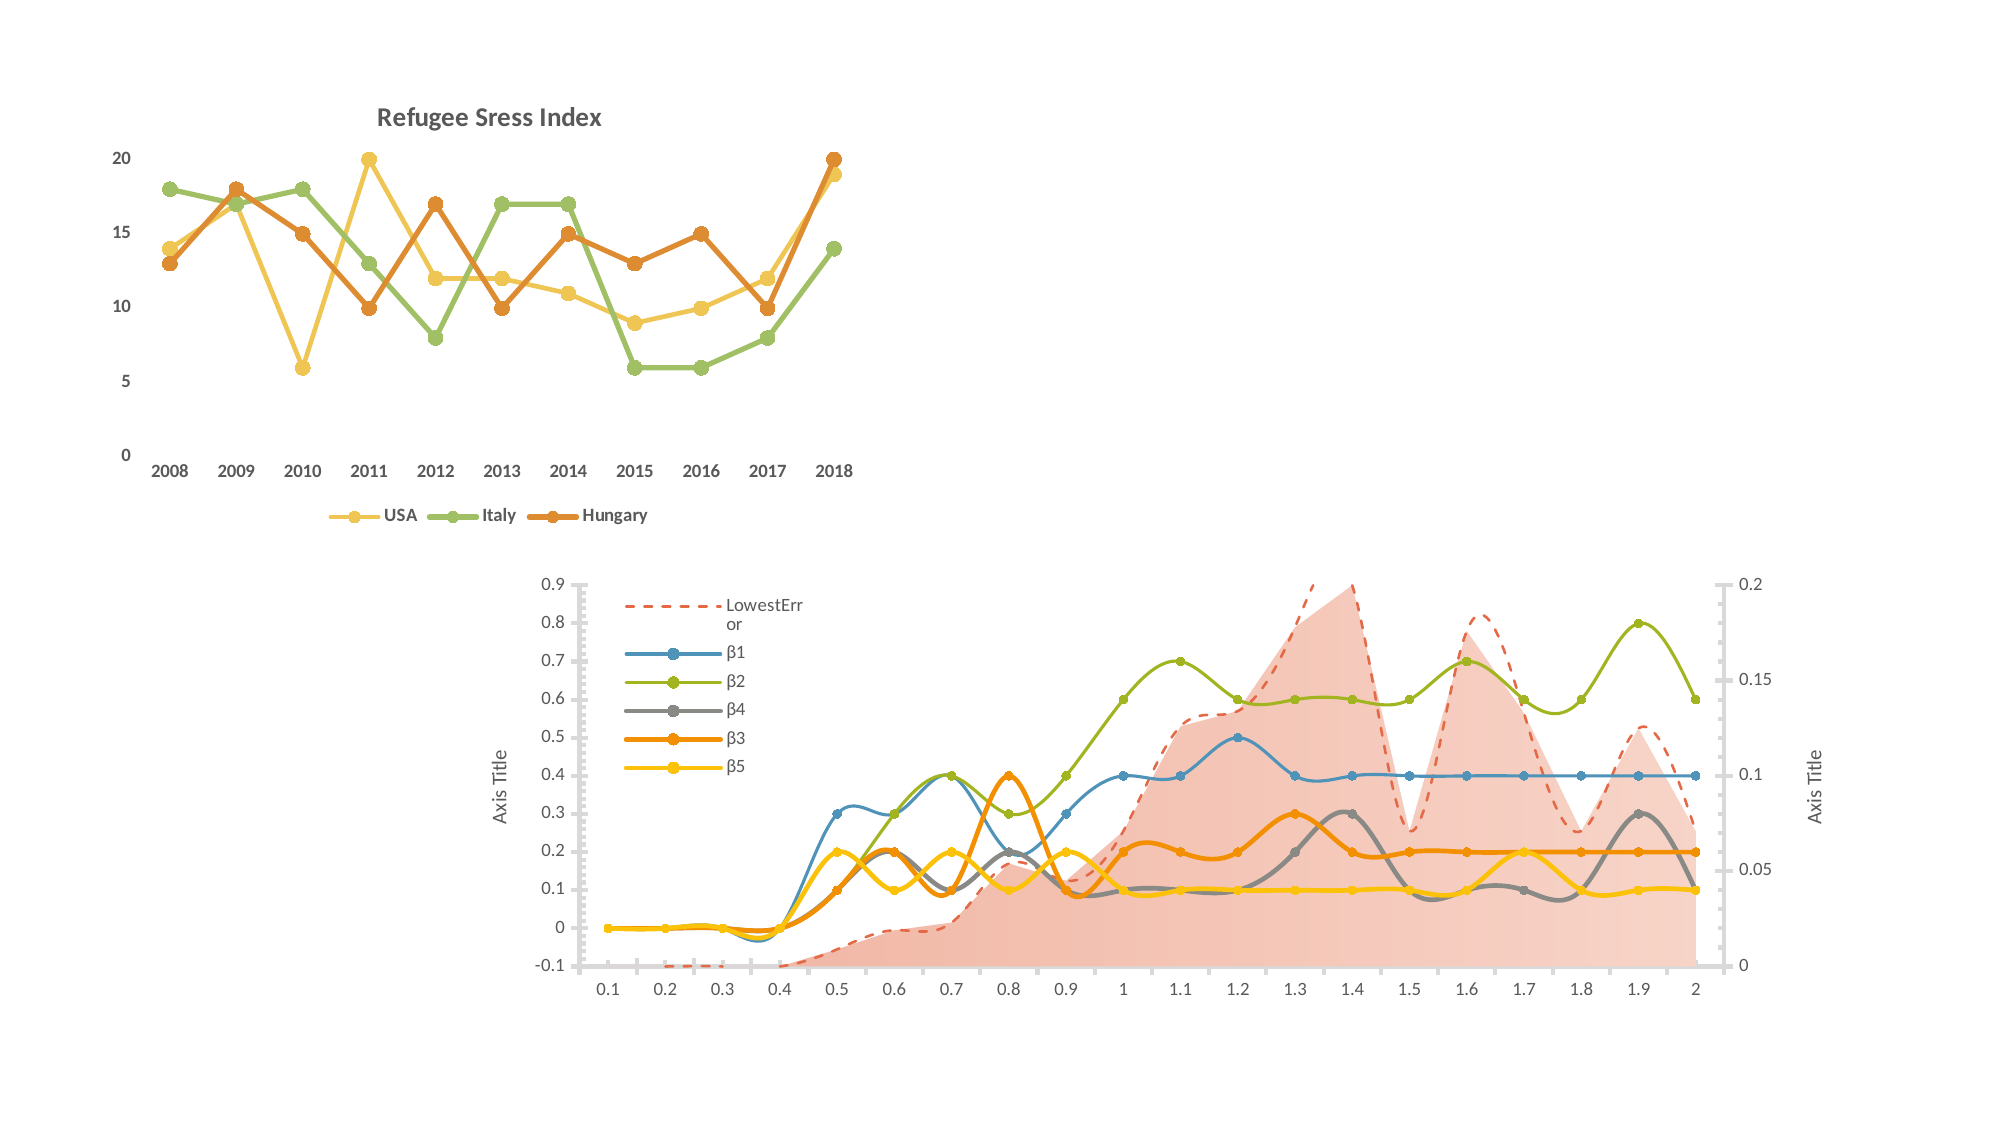

### Chart: Refugee Sress Index

| Category | USA | Italy | Hungary |
|---|---|---|---|
| 2008 | 14.0 | 18.0 | 13.0 |
| 2009 | 17.0 | 17.0 | 18.0 |
| 2010 | 6.0 | 18.0 | 15.0 |
| 2011 | 20.0 | 13.0 | 10.0 |
| 2012 | 12.0 | 8.0 | 17.0 |
| 2013 | 12.0 | 17.0 | 10.0 |
| 2014 | 11.0 | 17.0 | 15.0 |
| 2015 | 9.0 | 6.0 | 13.0 |
| 2016 | 10.0 | 6.0 | 15.0 |
| 2017 | 12.0 | 8.0 | 10.0 |
| 2018 | 19.0 | 14.0 | 20.0 |

### Chart

| Category | LowestError2 | β1 | β2 | β3 | β4 | β5 | LowestError |
|---|---|---|---|---|---|---|---|
| 0.1 | 0.0 | 0.0 | 0.0 | 0.0 | 0.0 | 0.0 | 0.0 |
| 0.2 | 0.0 | 0.0 | 0.0 | 0.0 | 0.0 | 0.0 | 0.0 |
| 0.3 | 0.0 | 0.0 | 0.0 | 0.0 | 0.0 | 0.0 | 0.0 |
| 0.4 | 0.0 | 0.0 | 0.0 | 0.0 | 0.0 | 0.0 | 0.0 |
| 0.5 | 0.009 | 0.3 | 0.1 | 0.1 | 0.1 | 0.2 | 0.009 |
| 0.6 | 0.019 | 0.3 | 0.3 | 0.2 | 0.2 | 0.1 | 0.019 |
| 0.7 | 0.023 | 0.4 | 0.4 | 0.1 | 0.1 | 0.2 | 0.023 |
| 0.8 | 0.054 | 0.2 | 0.3 | 0.4 | 0.2 | 0.1 | 0.054 |
| 0.9 | 0.045 | 0.3 | 0.4 | 0.1 | 0.1 | 0.2 | 0.045 |
| 1 | 0.071 | 0.4 | 0.6 | 0.2 | 0.1 | 0.1 | 0.071 |
| 1.1000000000000001 | 0.126 | 0.4 | 0.7 | 0.2 | 0.1 | 0.1 | 0.126 |
| 1.2 | 0.134 | 0.5 | 0.6 | 0.2 | 0.1 | 0.1 | 0.134 |
| 1.3 | 0.178 | 0.4 | 0.6 | 0.3 | 0.2 | 0.1 | 0.178 |
| 1.4 | 0.2 | 0.4 | 0.6 | 0.2 | 0.3 | 0.1 | 0.2 |
| 1.5 | 0.071 | 0.4 | 0.6 | 0.2 | 0.1 | 0.1 | 0.071 |
| 1.6 | 0.176 | 0.4 | 0.7 | 0.2 | 0.1 | 0.1 | 0.176 |
| 1.7 | 0.133 | 0.4 | 0.6 | 0.2 | 0.1 | 0.2 | 0.133 |
| 1.8 | 0.071 | 0.4 | 0.6 | 0.2 | 0.1 | 0.1 | 0.071 |
| 1.9 | 0.125 | 0.4 | 0.8 | 0.2 | 0.3 | 0.1 | 0.125 |
| 2 | 0.071 | 0.4 | 0.6 | 0.2 | 0.1 | 0.1 | 0.071 |